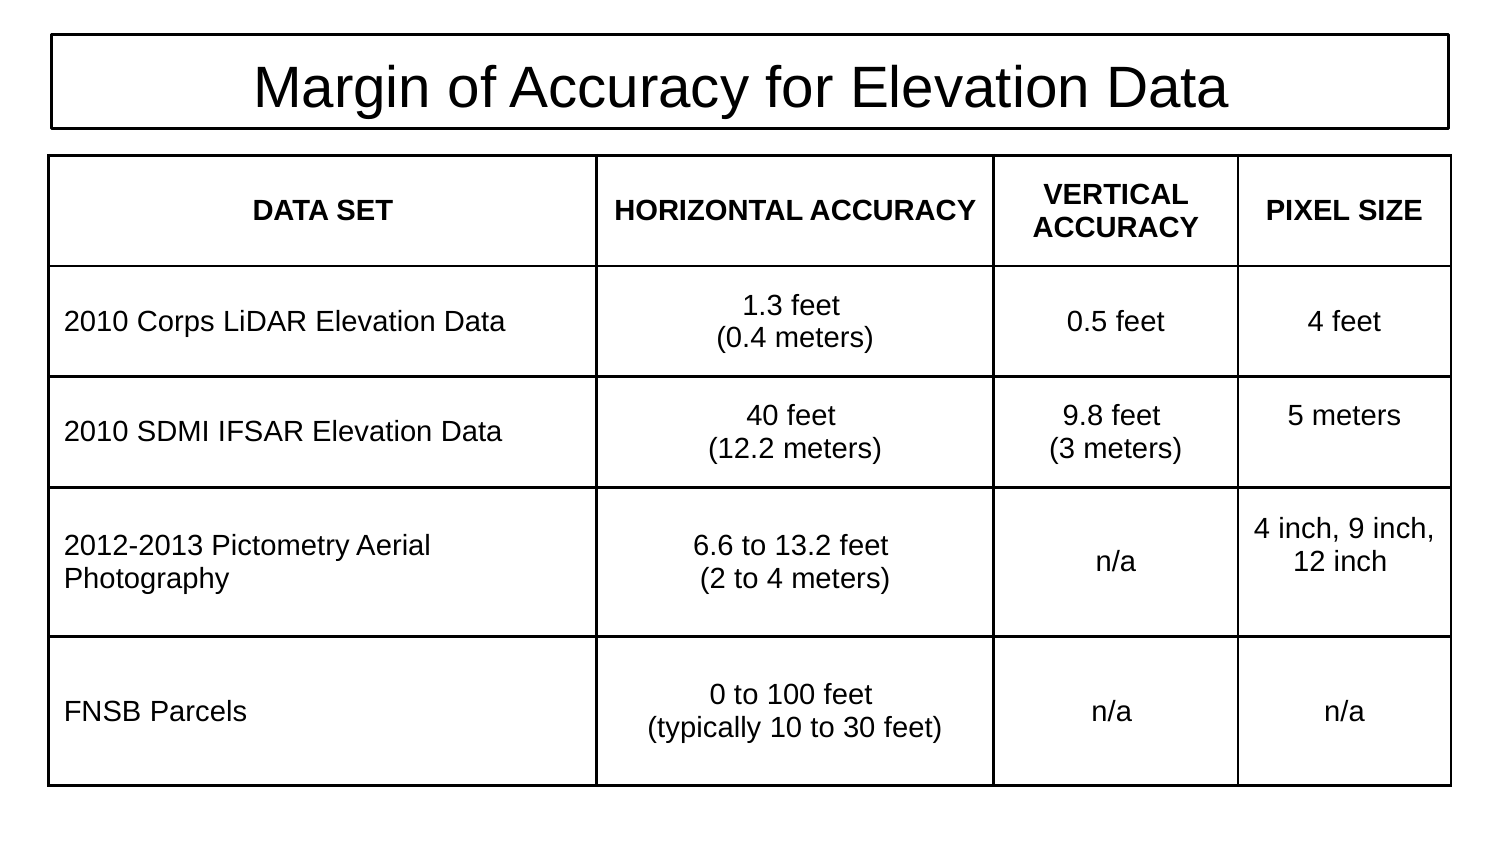

# Margin of Accuracy for Elevation Data
| DATA SET | HORIZONTAL ACCURACY | VERTICAL ACCURACY | PIXEL SIZE |
| --- | --- | --- | --- |
| 2010 Corps LiDAR Elevation Data | 1.3 feet (0.4 meters) | 0.5 feet | 4 feet |
| 2010 SDMI IFSAR Elevation Data | 40 feet (12.2 meters) | 9.8 feet (3 meters) | 5 meters |
| 2012-2013 Pictometry Aerial Photography | 6.6 to 13.2 feet (2 to 4 meters) | n/a | 4 inch, 9 inch, 12 inch |
| FNSB Parcels | 0 to 100 feet (typically 10 to 30 feet) | n/a | n/a |